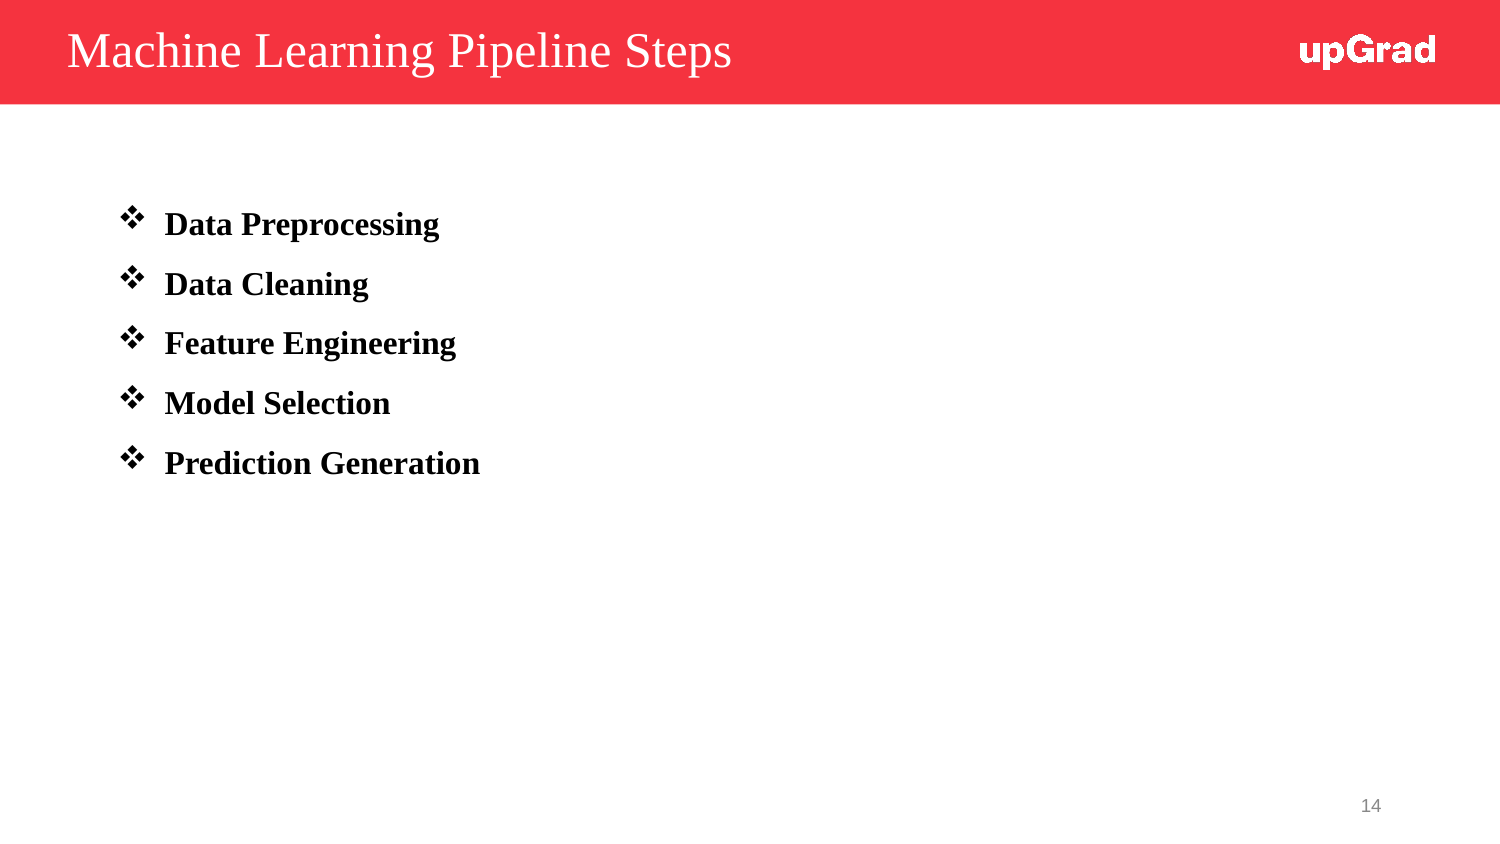

# Machine Learning Pipeline Steps
Data Preprocessing
Data Cleaning
Feature Engineering
Model Selection
Prediction Generation
14